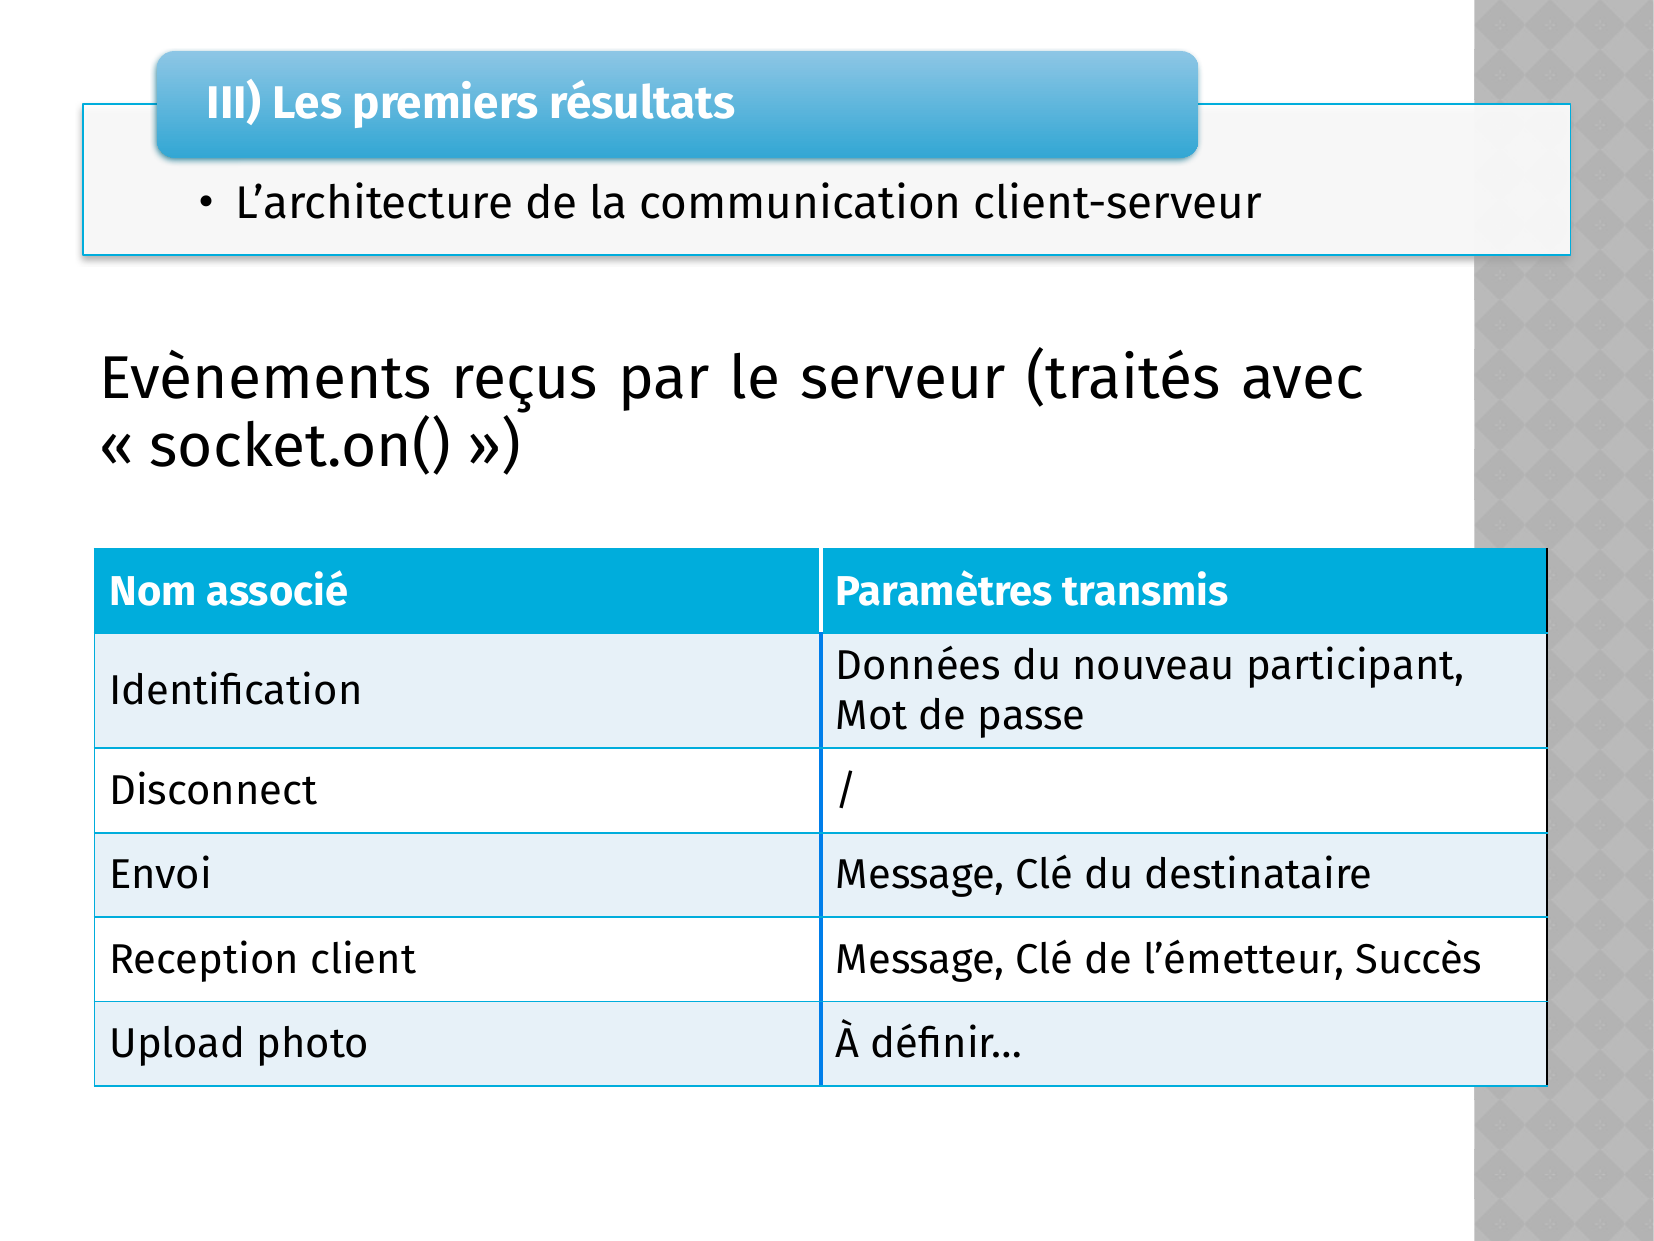

L’architecture de la communication client-serveur
III) Les premiers résultats
Evènements reçus par le serveur (traités avec « socket.on() »)

| Nom associé | Paramètres transmis |
| --- | --- |
| Identification | Données du nouveau participant, Mot de passe |
| Disconnect | / |
| Envoi | Message, Clé du destinataire |
| Reception client | Message, Clé de l’émetteur, Succès |
| Upload photo | À définir… |